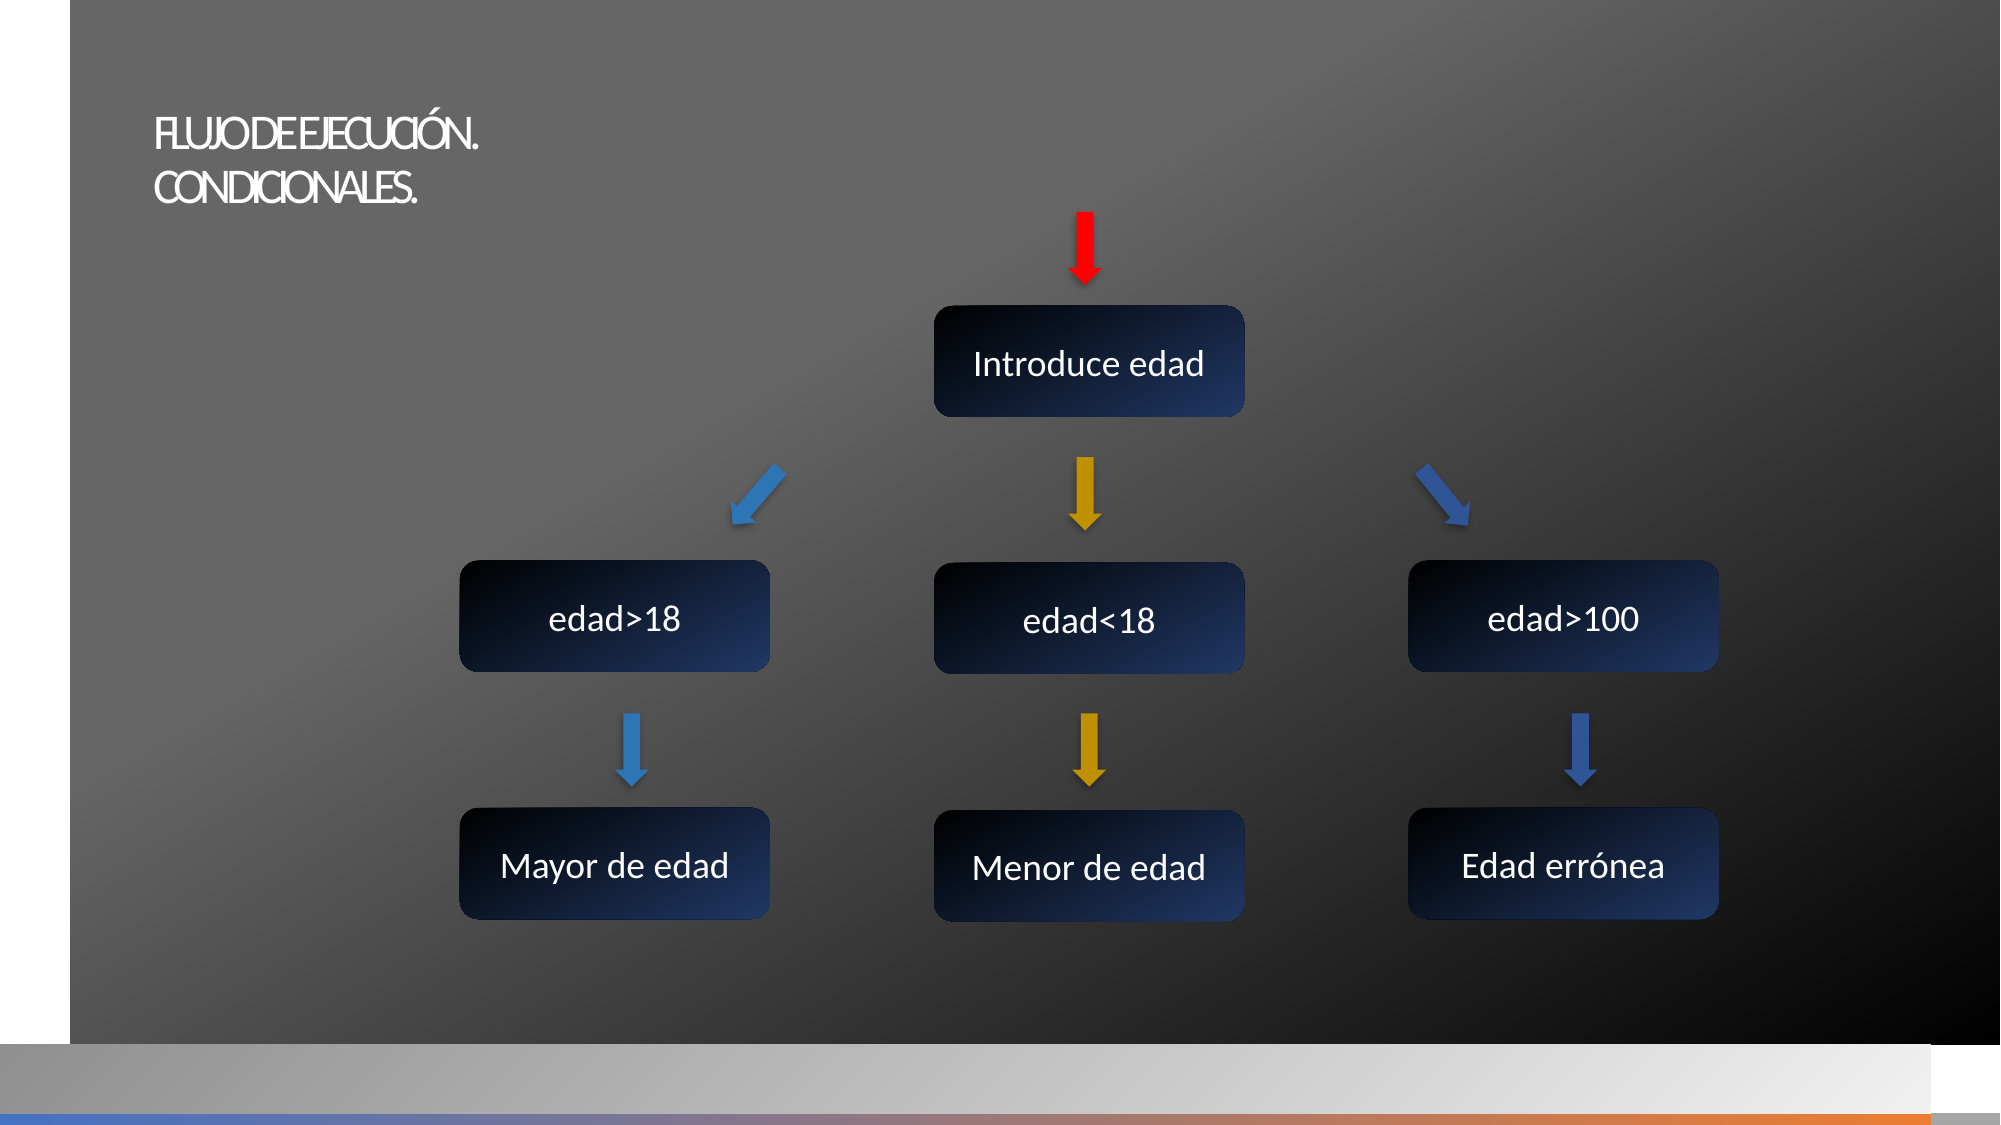

# FLUJO DE EJECUCIÓN. CONDICIONALES.

Introduce edad

edad>18
edad>100
edad<18

Mayor de edad
Edad errónea
Menor de edad
24